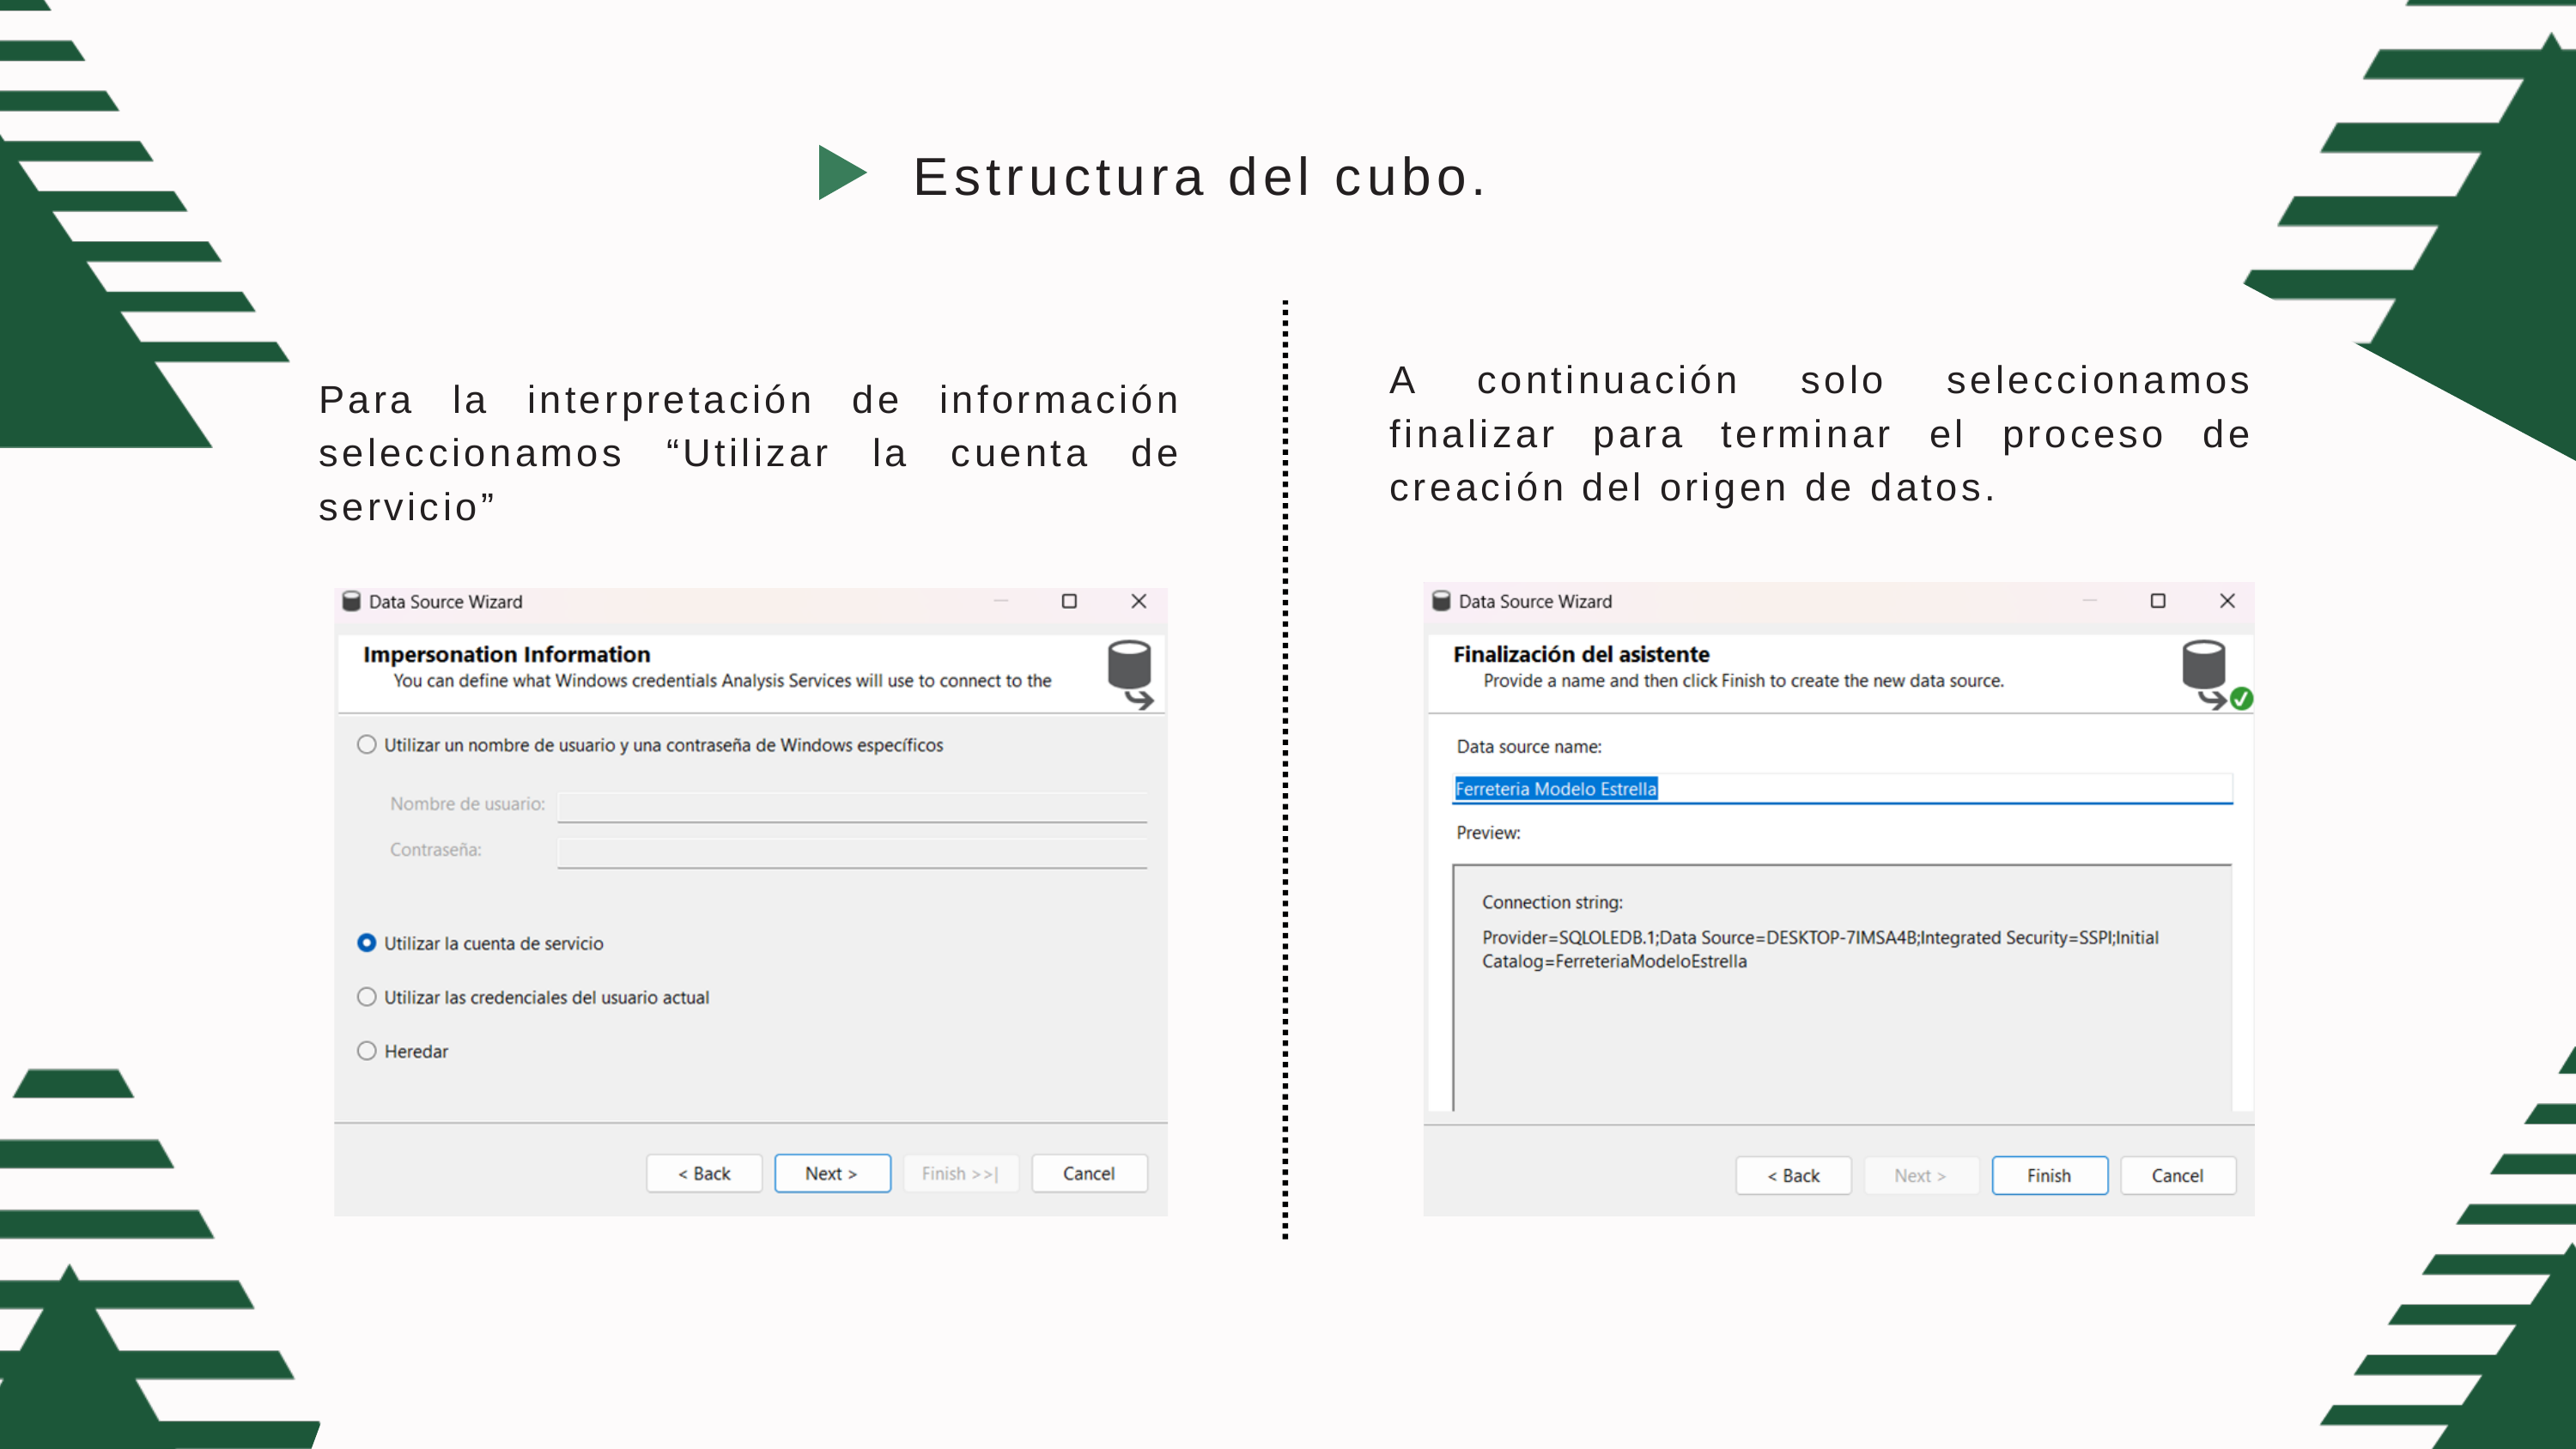

Estructura del cubo.

A continuación solo seleccionamos finalizar para terminar el proceso de creación del origen de datos.
Para la interpretación de información seleccionamos “Utilizar la cuenta de servicio”